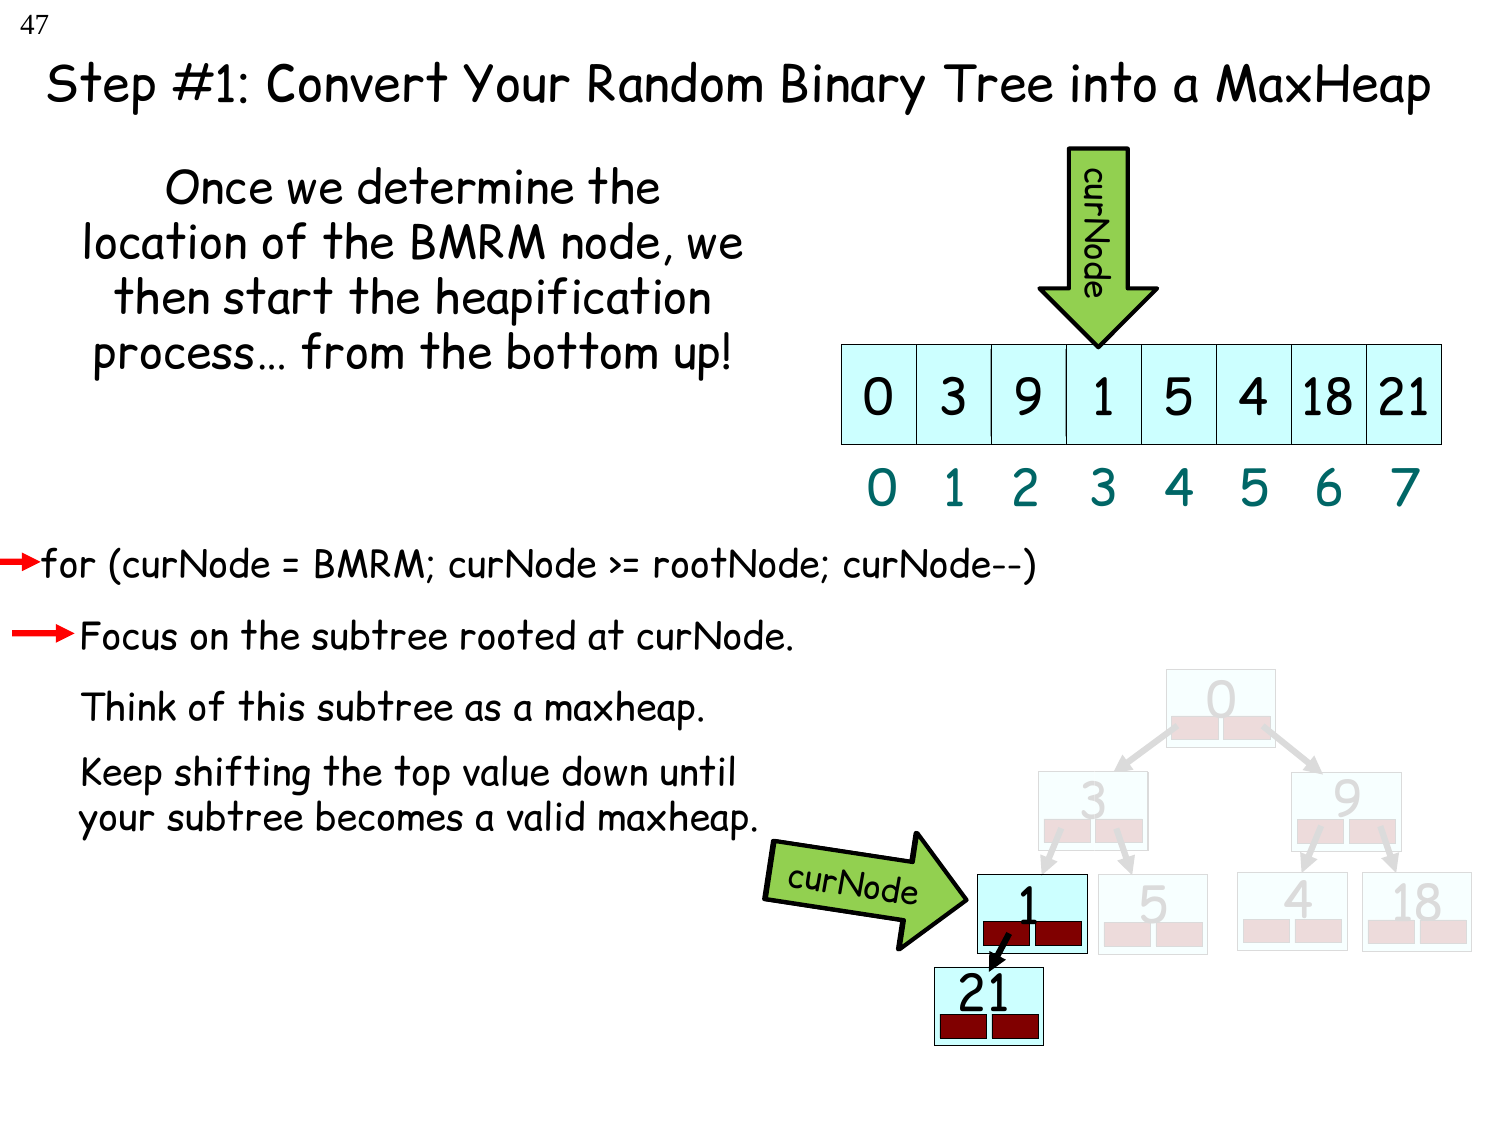

# Step #1: Convert Your Random Binary Tree into a MaxHeap
47
Once we determine the location of the BMRM node, we then start the heapification process… from the bottom up!
curNode
0
3
9

5
4
18
21

1
0   1   2   3   4   5   6   7

for (curNode = BMRM; curNode >= rootNode; curNode--)

Focus on the subtree rooted at curNode.

0

9
3

3

 4
18
5

21

Think of this subtree as a maxheap.
Keep shifting the top value down until
your subtree becomes a valid maxheap.
BMRM!
curNode
1